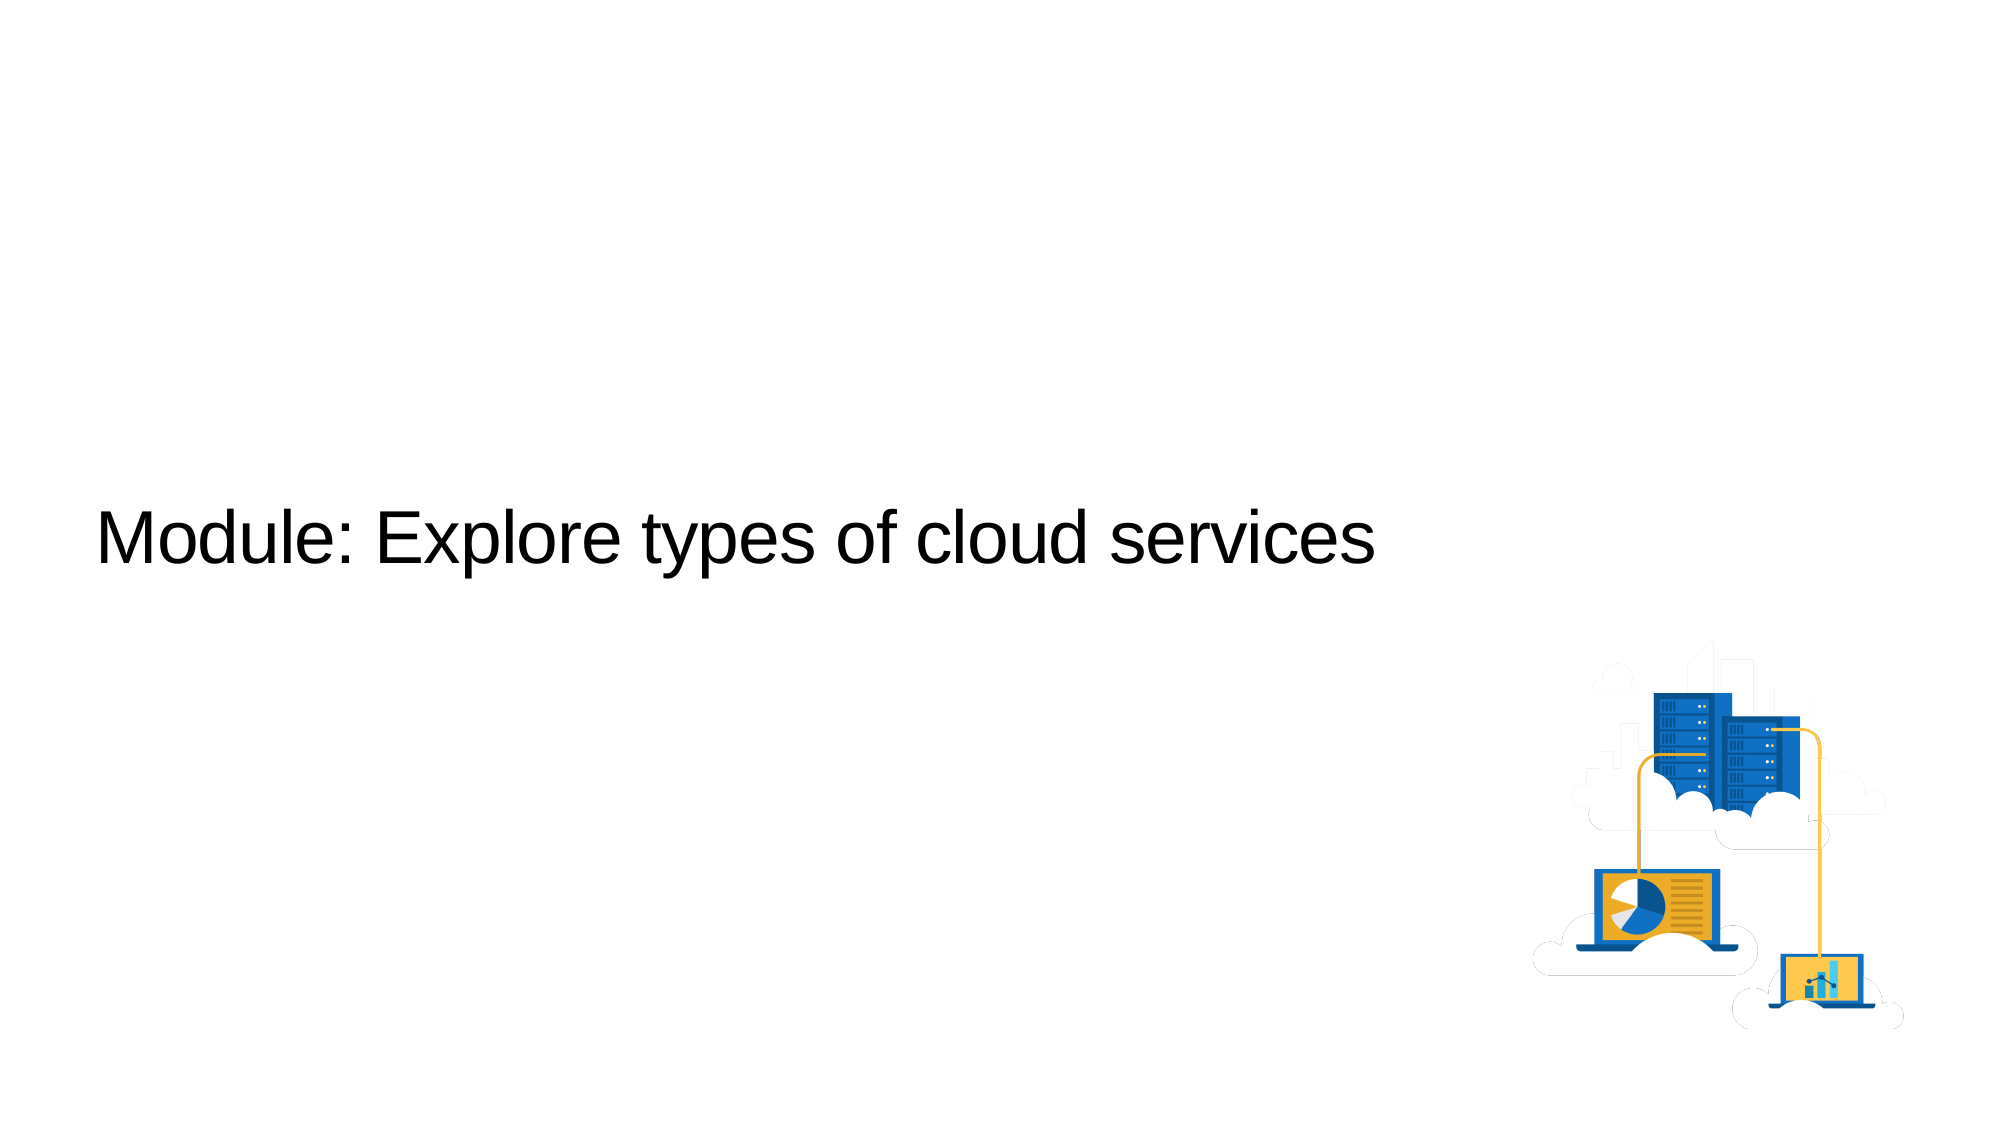

# Module: Explore types of cloud services